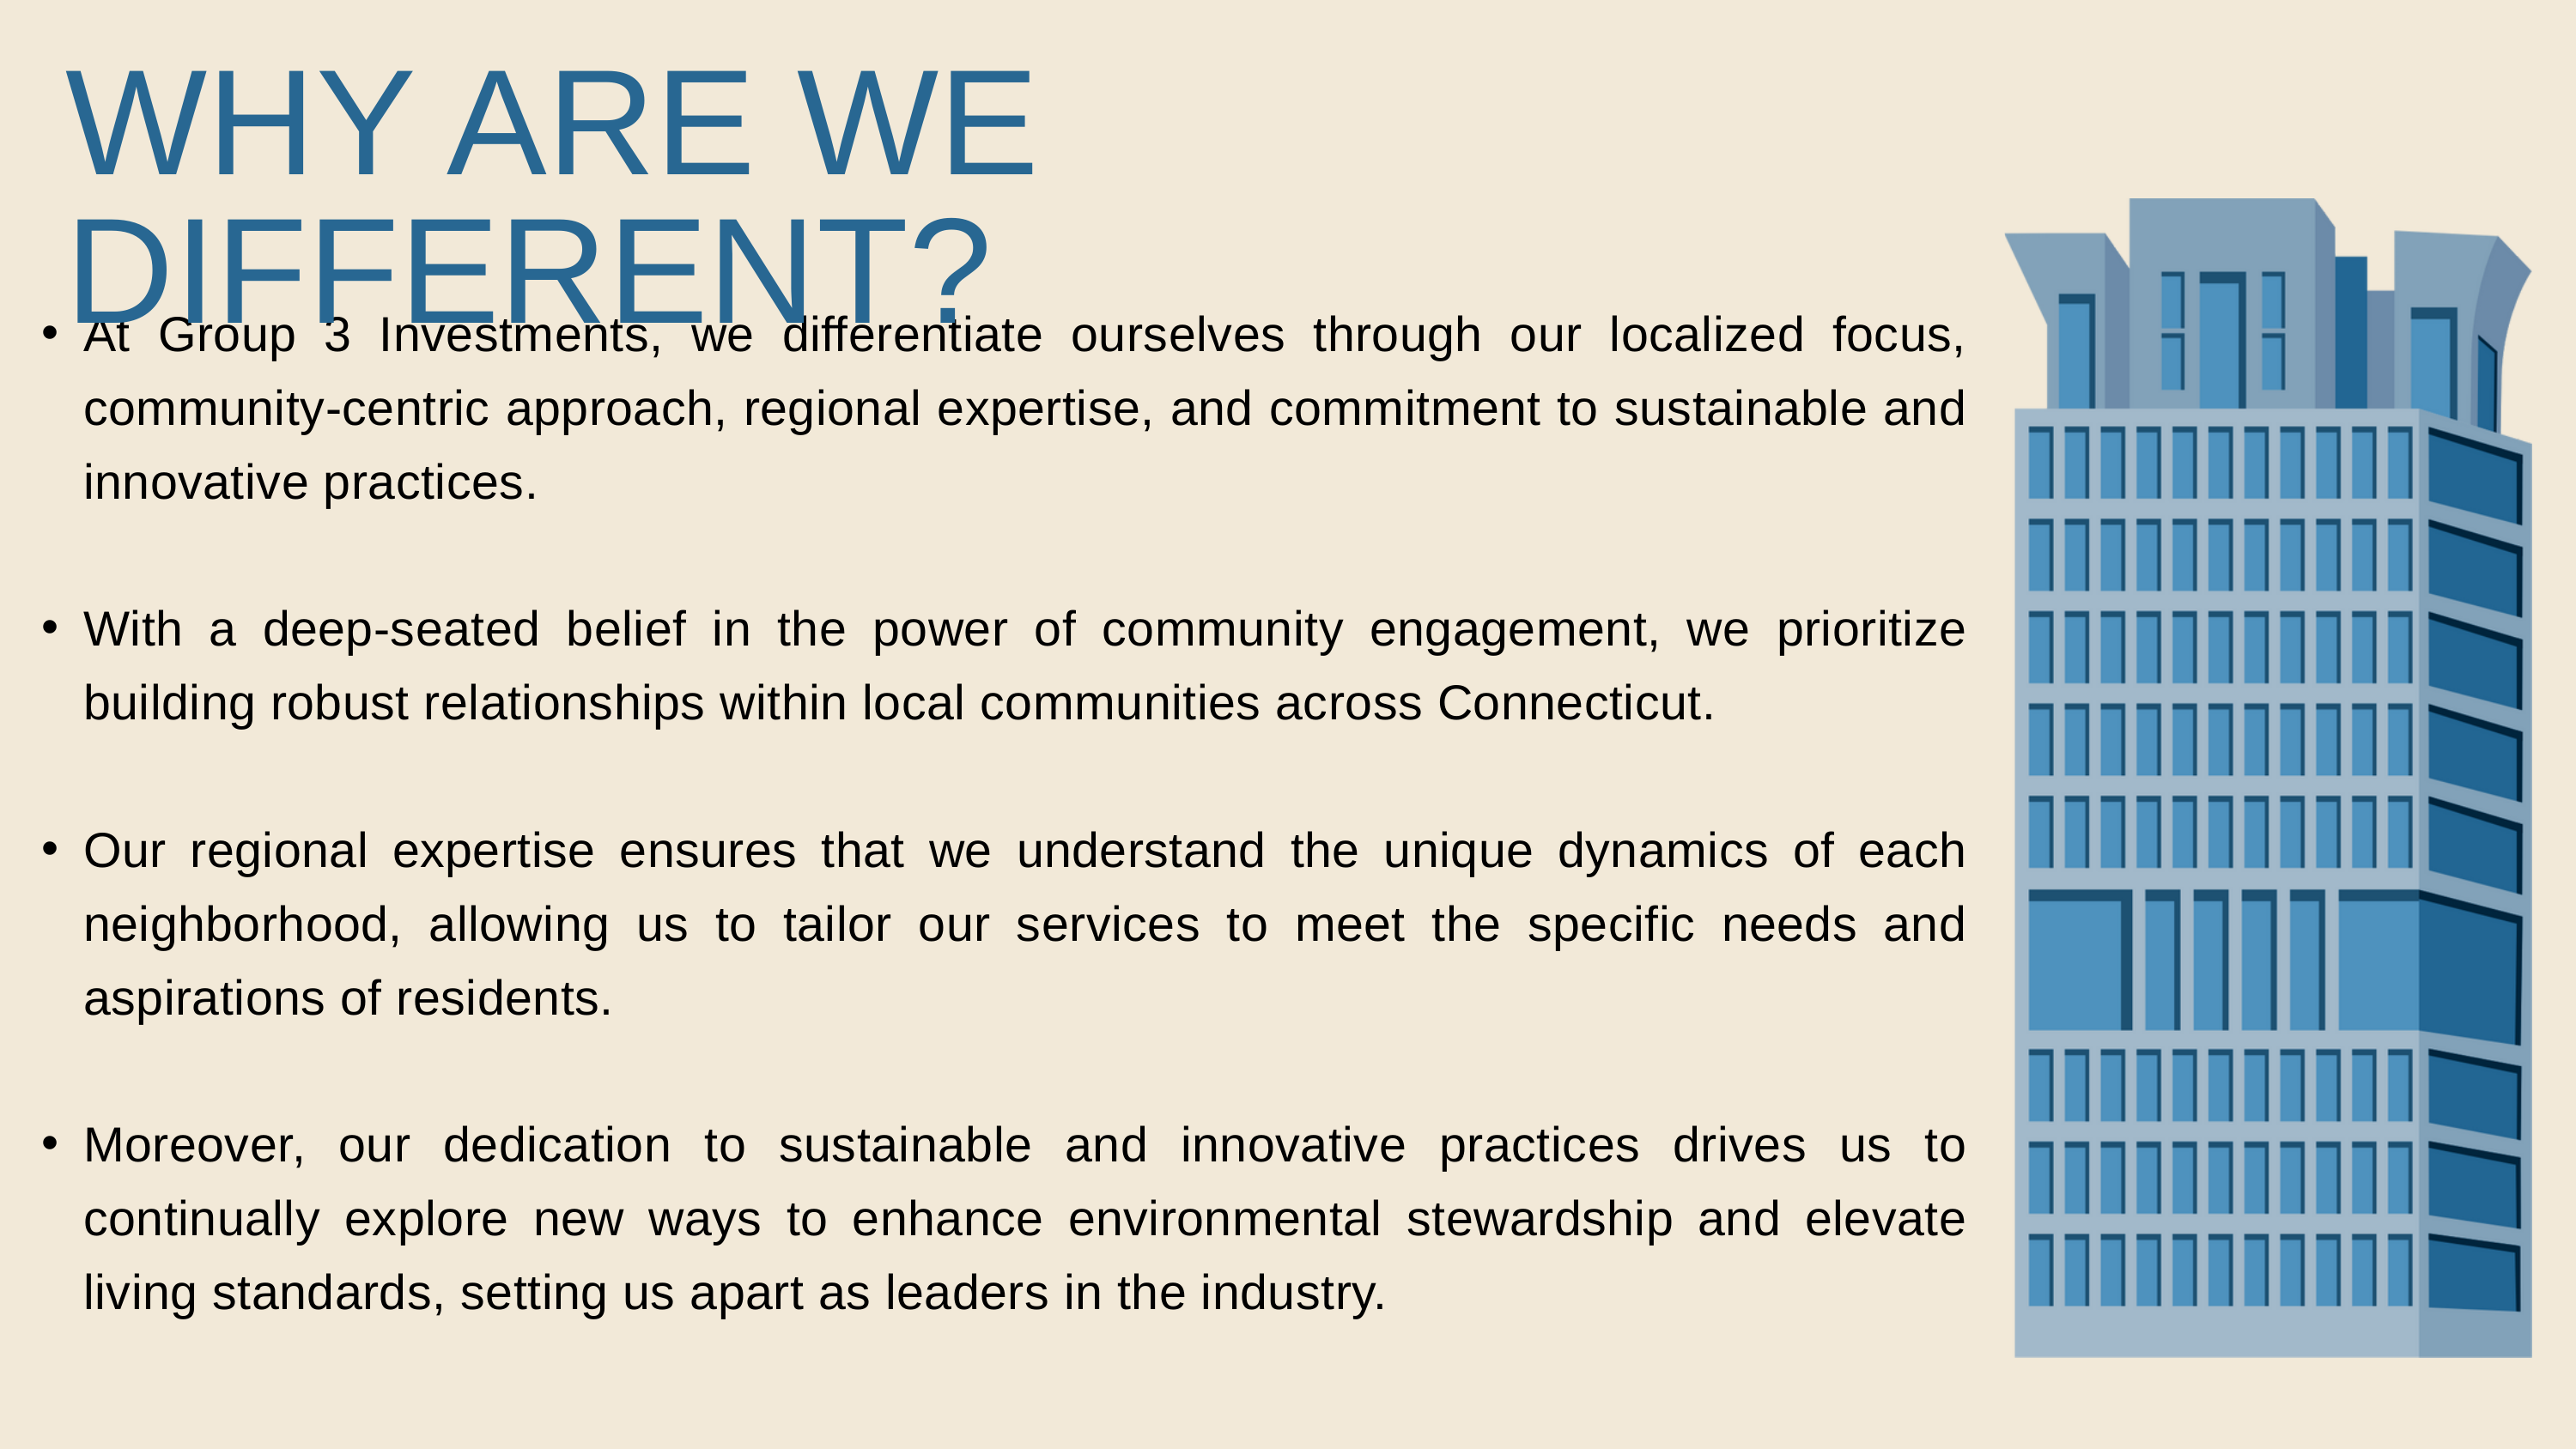

WHY ARE WE DIFFERENT?

At Group 3 Investments, we differentiate ourselves through our localized focus, community-centric approach, regional expertise, and commitment to sustainable and innovative practices.

With a deep-seated belief in the power of community engagement, we prioritize building robust relationships within local communities across Connecticut.

Our regional expertise ensures that we understand the unique dynamics of each neighborhood, allowing us to tailor our services to meet the specific needs and aspirations of residents.

Moreover, our dedication to sustainable and innovative practices drives us to continually explore new ways to enhance environmental stewardship and elevate living standards, setting us apart as leaders in the industry.